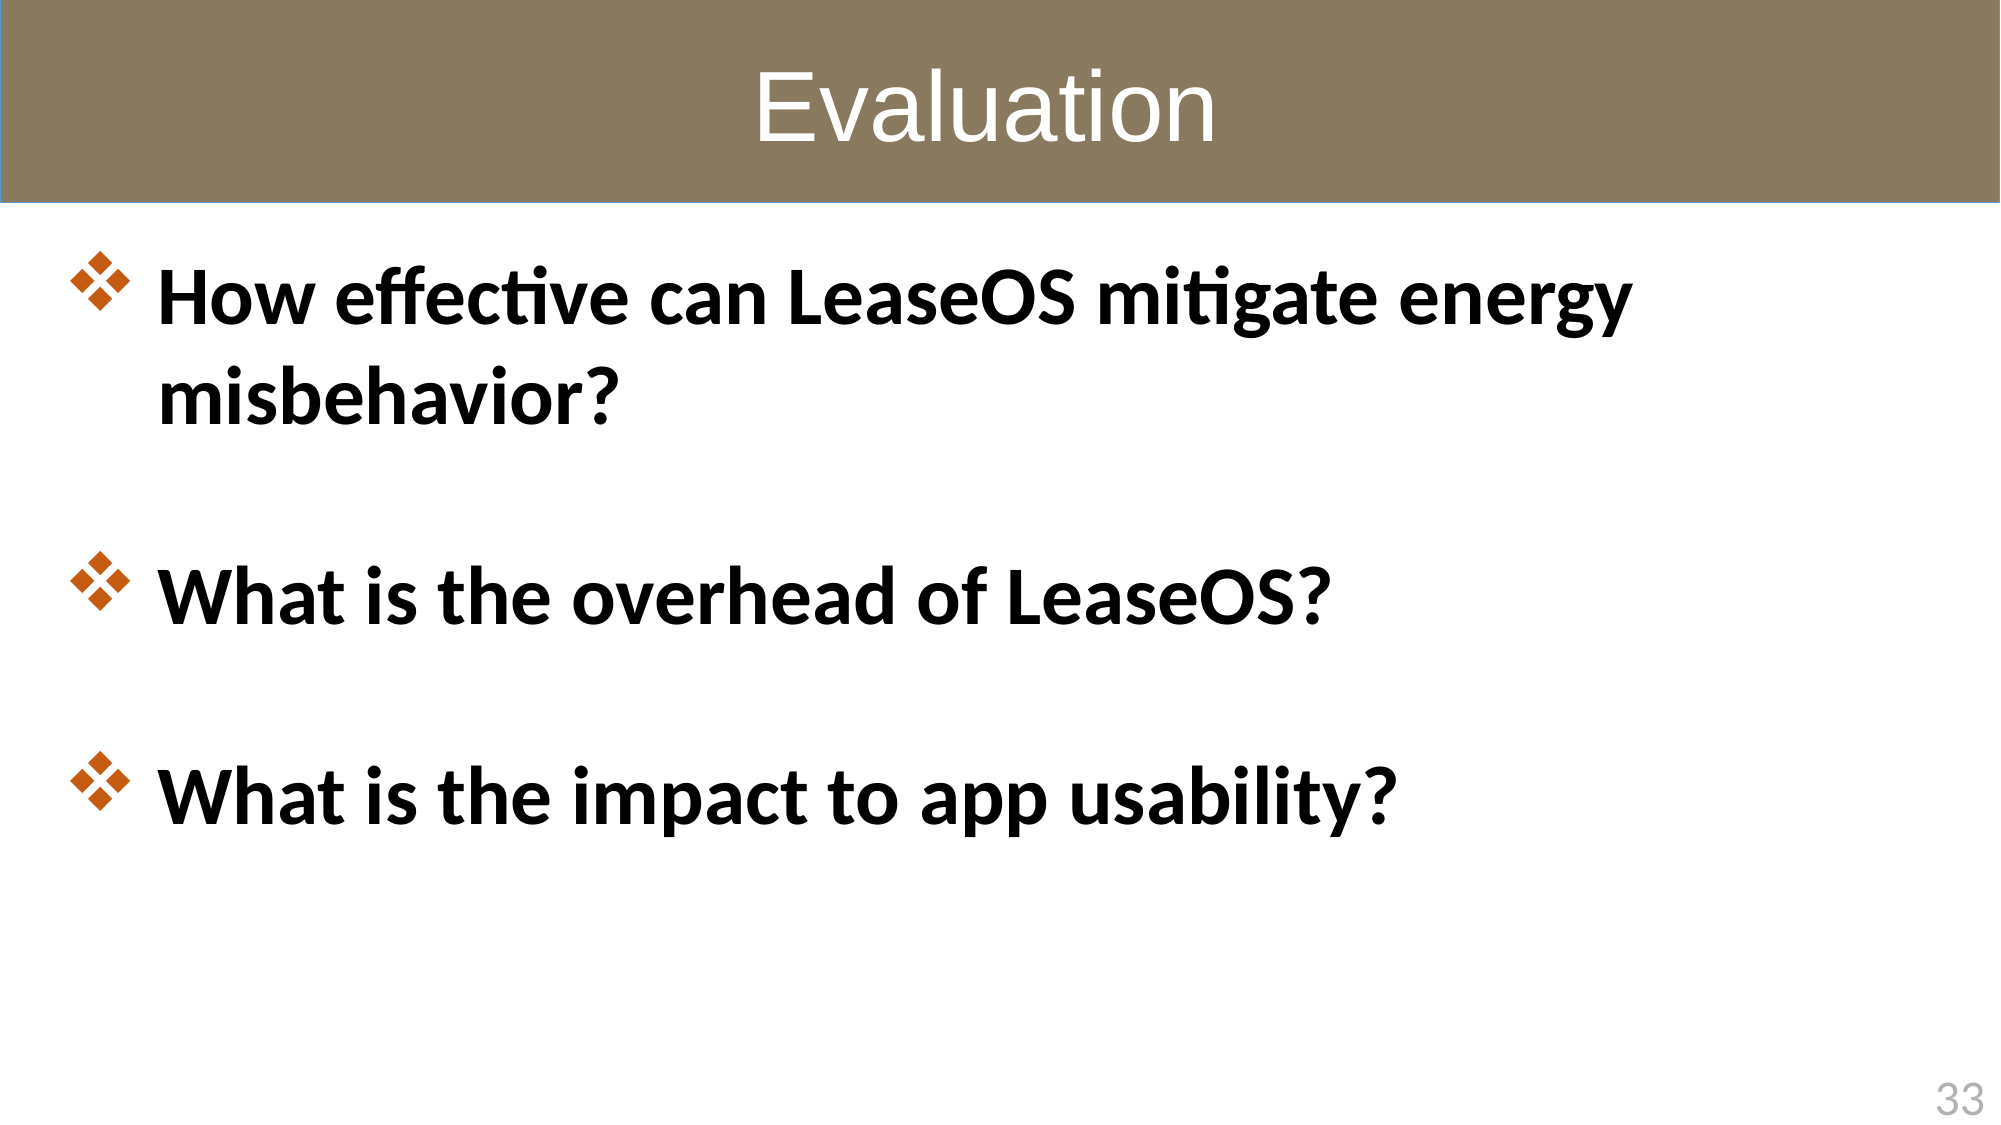

Evaluation
How effective can LeaseOS mitigate energy misbehavior?

What is the overhead of LeaseOS?

What is the impact to app usability?
33